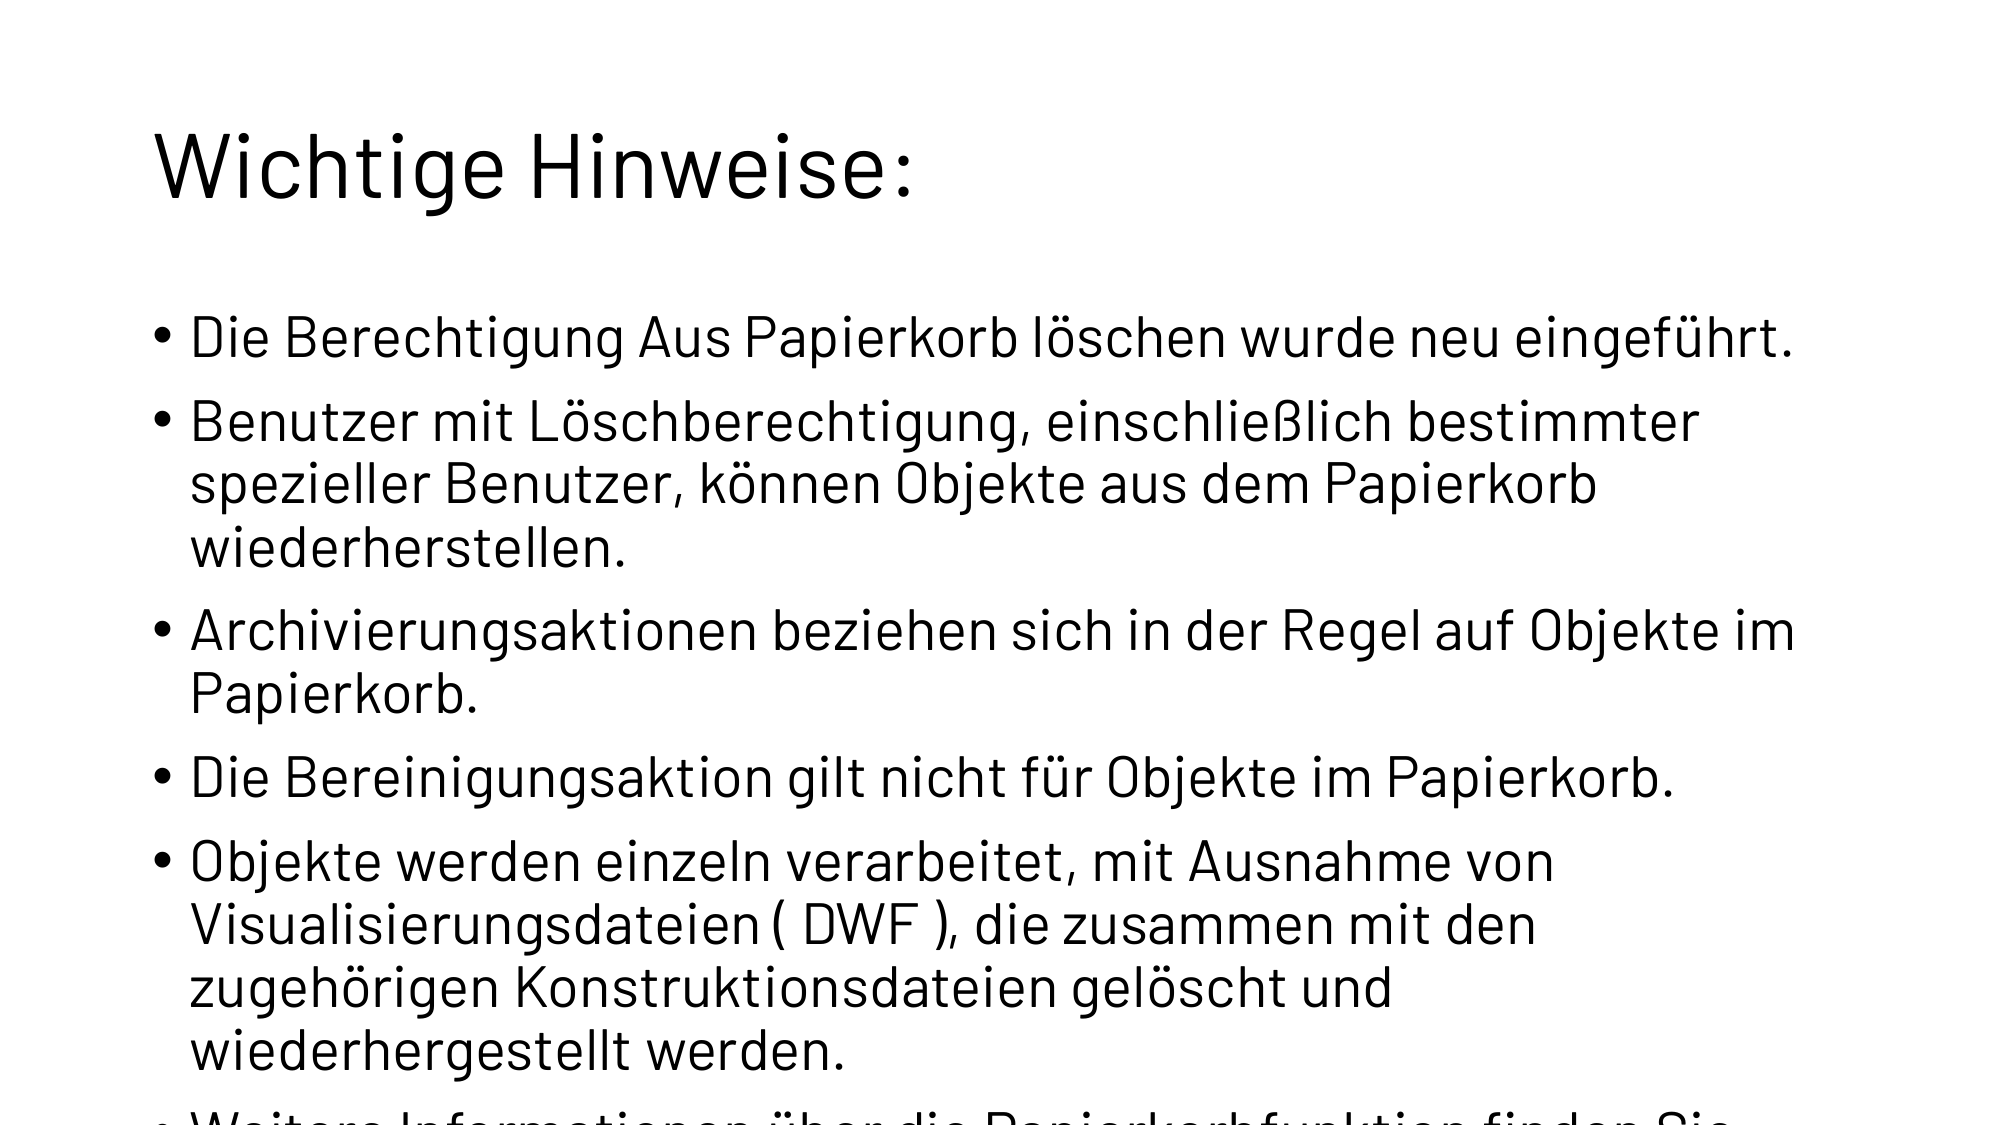

# Wichtige Hinweise:
Die Berechtigung Aus Papierkorb löschen wurde neu eingeführt.
Benutzer mit Löschberechtigung, einschließlich bestimmter spezieller Benutzer, können Objekte aus dem Papierkorb wiederherstellen.
Archivierungsaktionen beziehen sich in der Regel auf Objekte im Papierkorb.
Die Bereinigungsaktion gilt nicht für Objekte im Papierkorb.
Objekte werden einzeln verarbeitet, mit Ausnahme von Visualisierungsdateien ( DWF ), die zusammen mit den zugehörigen Konstruktionsdateien gelöscht und wiederhergestellt werden.
Weitere Informationen über die Papierkorbfunktion finden Sie unter Papierkorb .